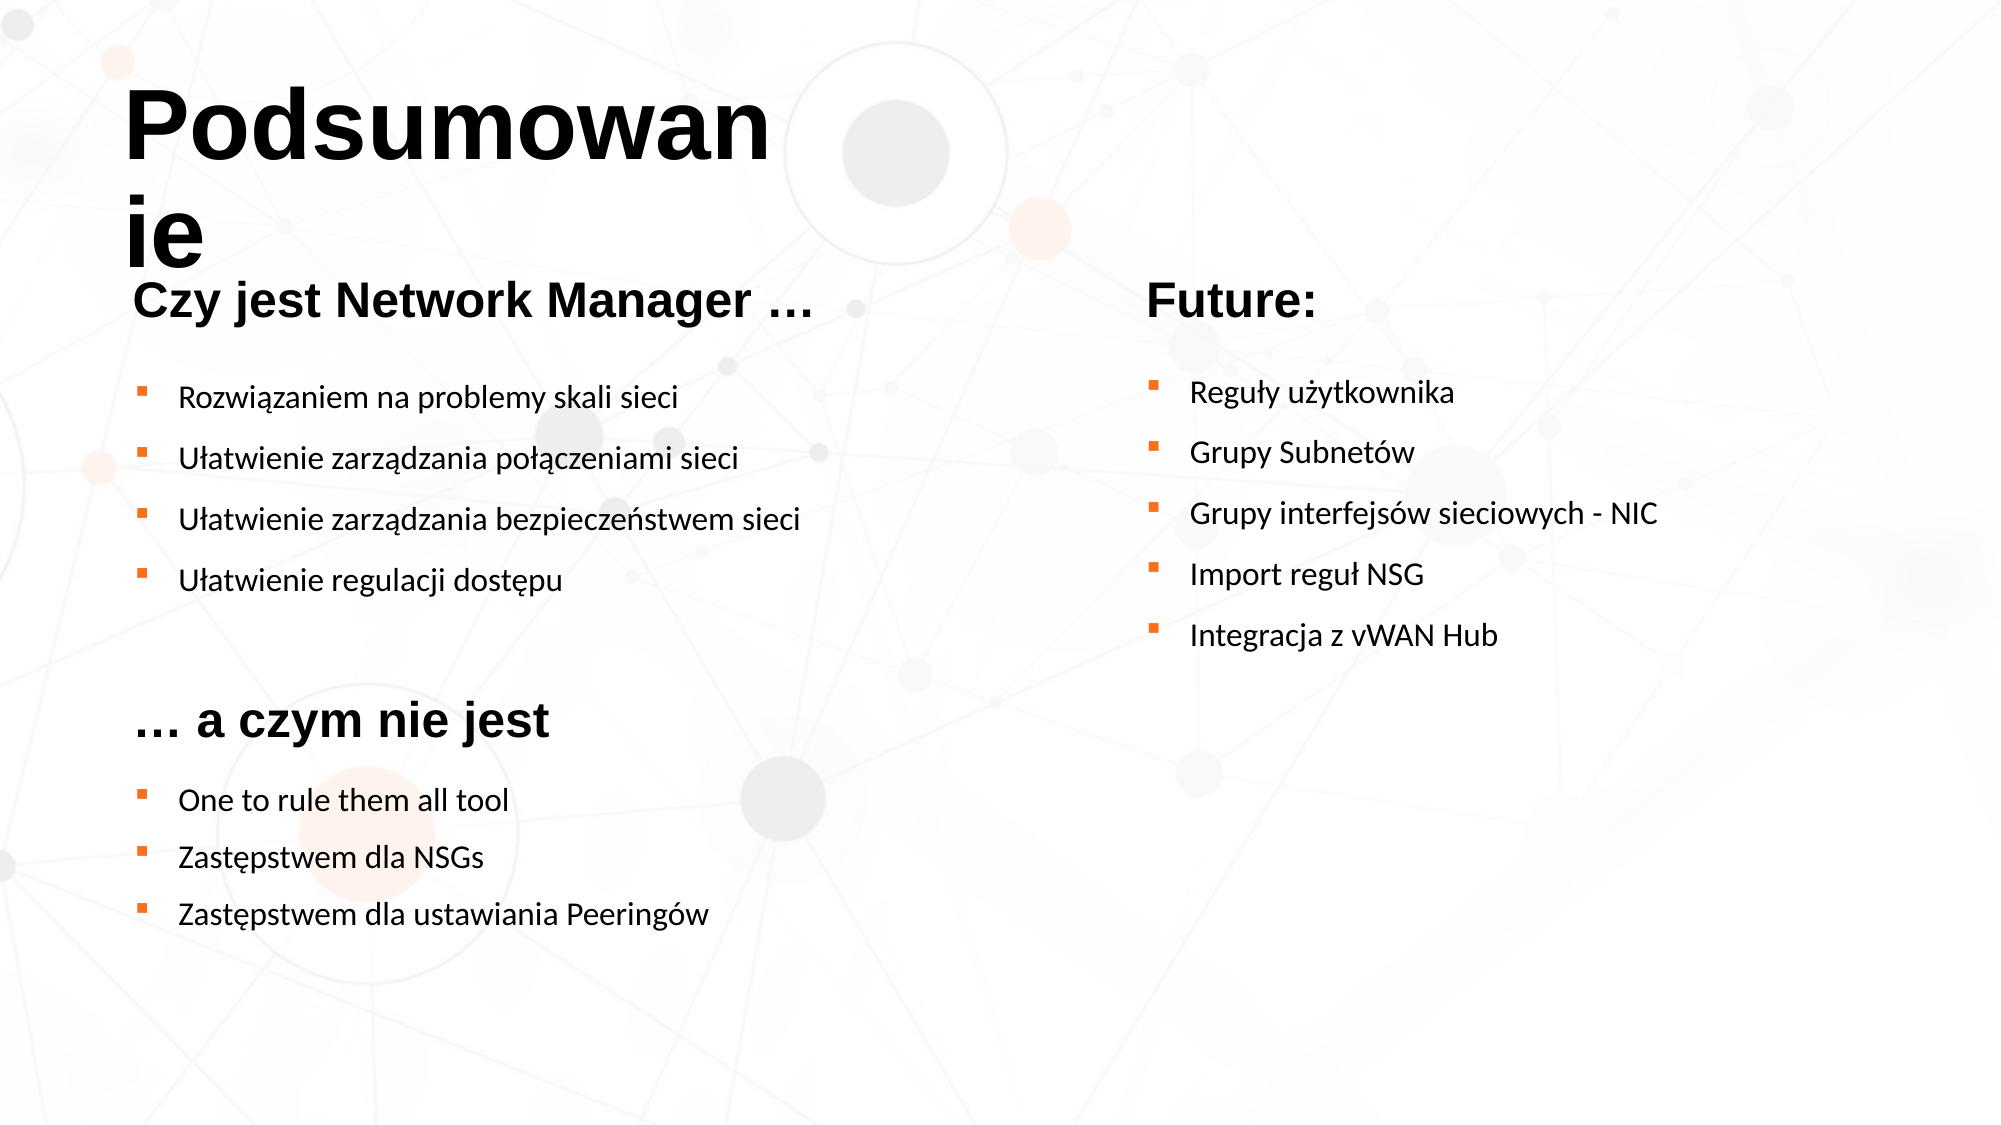

# Podsumowanie
Czy jest Network Manager …
Future:
Reguły użytkownika
Grupy Subnetów
Grupy interfejsów sieciowych - NIC
Import reguł NSG
Integracja z vWAN Hub

Rozwiązaniem na problemy skali sieci
Ułatwienie zarządzania połączeniami sieci
Ułatwienie zarządzania bezpieczeństwem sieci
Ułatwienie regulacji dostępu

… a czym nie jest
One to rule them all tool
Zastępstwem dla NSGs
Zastępstwem dla ustawiania Peeringów